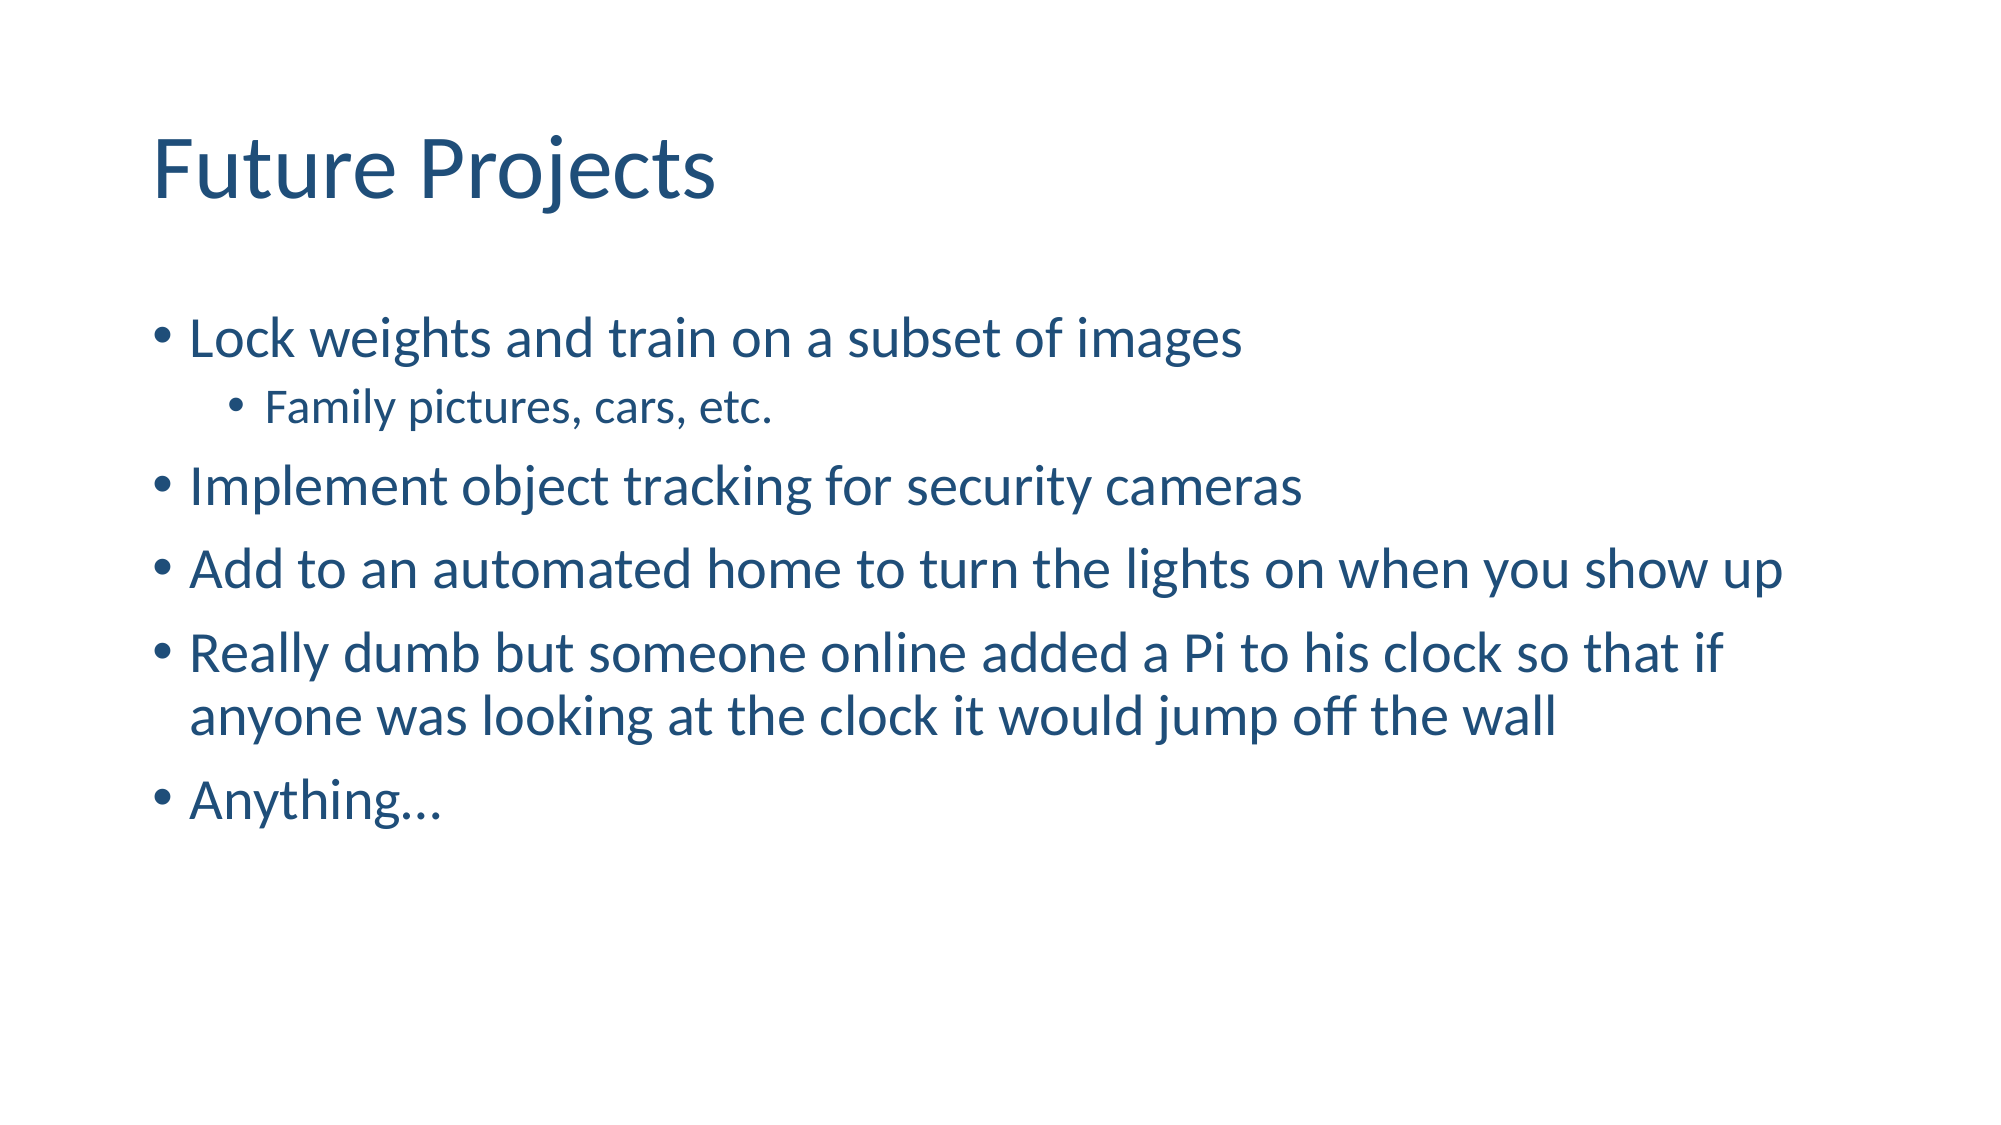

# Future Projects
Lock weights and train on a subset of images
Family pictures, cars, etc.
Implement object tracking for security cameras
Add to an automated home to turn the lights on when you show up
Really dumb but someone online added a Pi to his clock so that if anyone was looking at the clock it would jump off the wall
Anything…